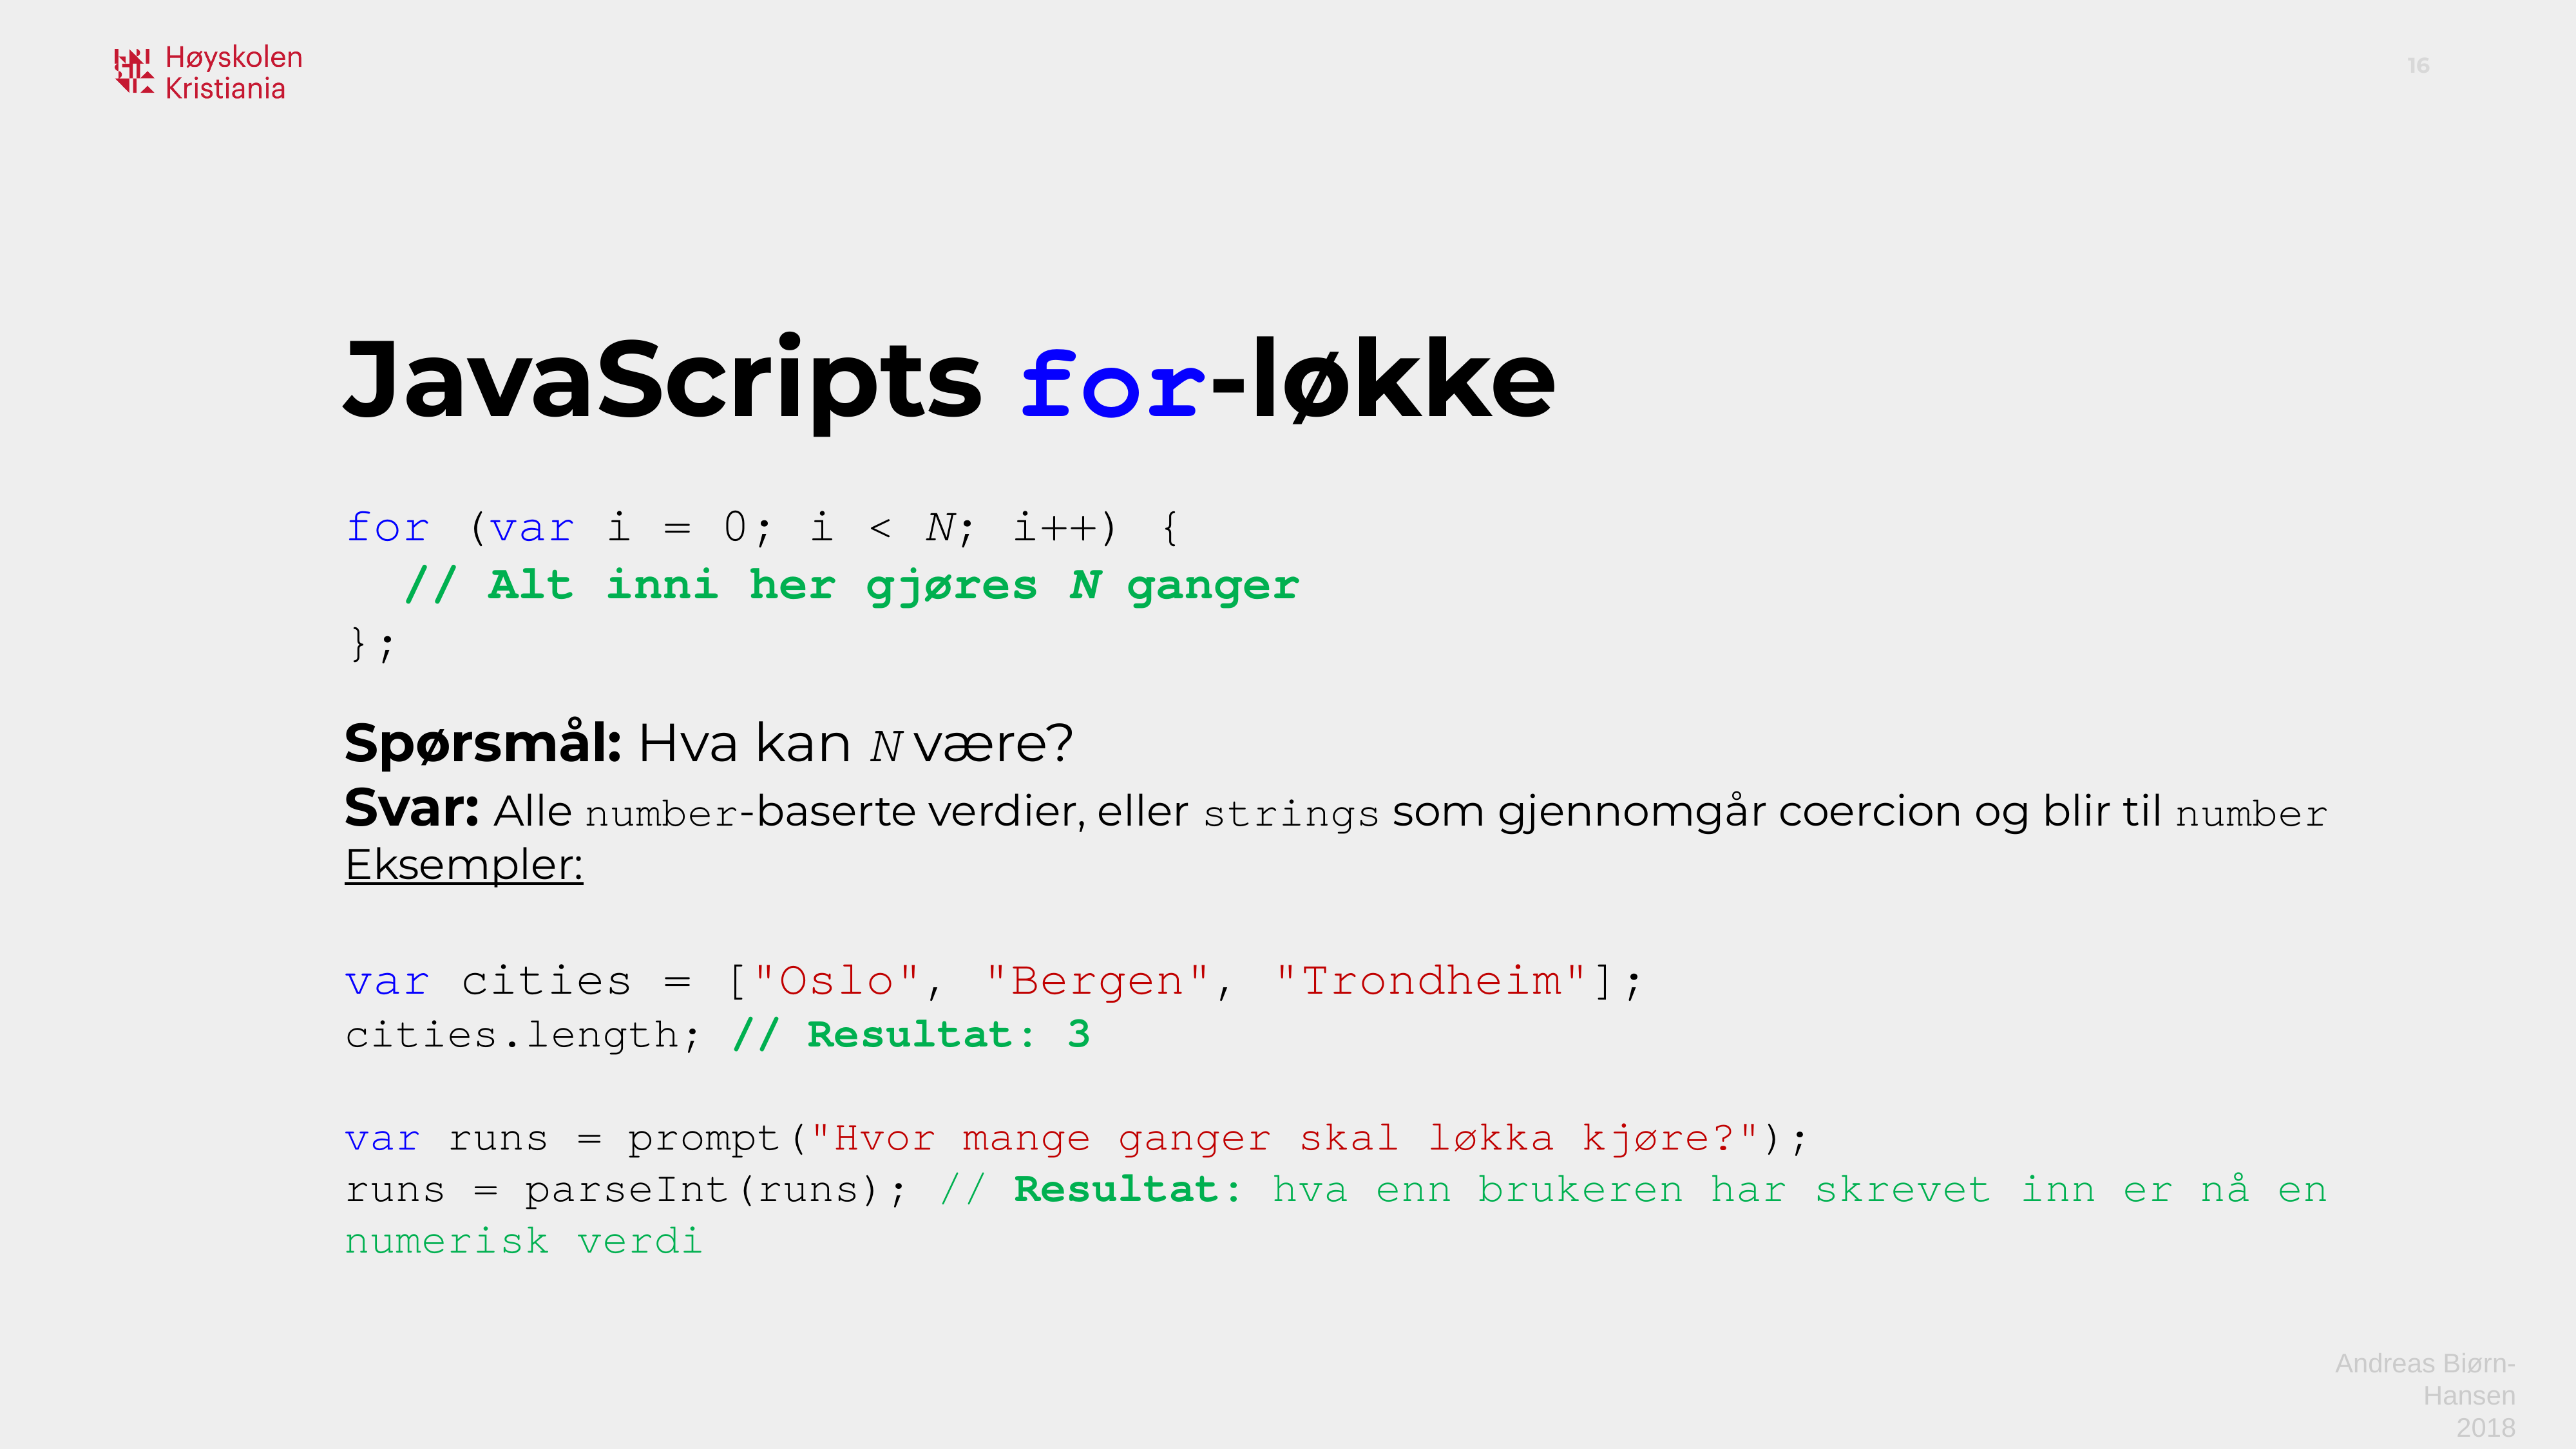

JavaScripts for-løkke
for (var i = 0; i < N; i++) {
  // Alt inni her gjøres N ganger
};
Spørsmål: Hva kan N være?
Svar: Alle number-baserte verdier, eller strings som gjennomgår coercion og blir til number
Eksempler:

var cities = ["Oslo", "Bergen", "Trondheim"];
cities.length; // Resultat: 3

var runs = prompt("Hvor mange ganger skal løkka kjøre?");
runs = parseInt(runs); // Resultat: hva enn brukeren har skrevet inn er nå en numerisk verdi